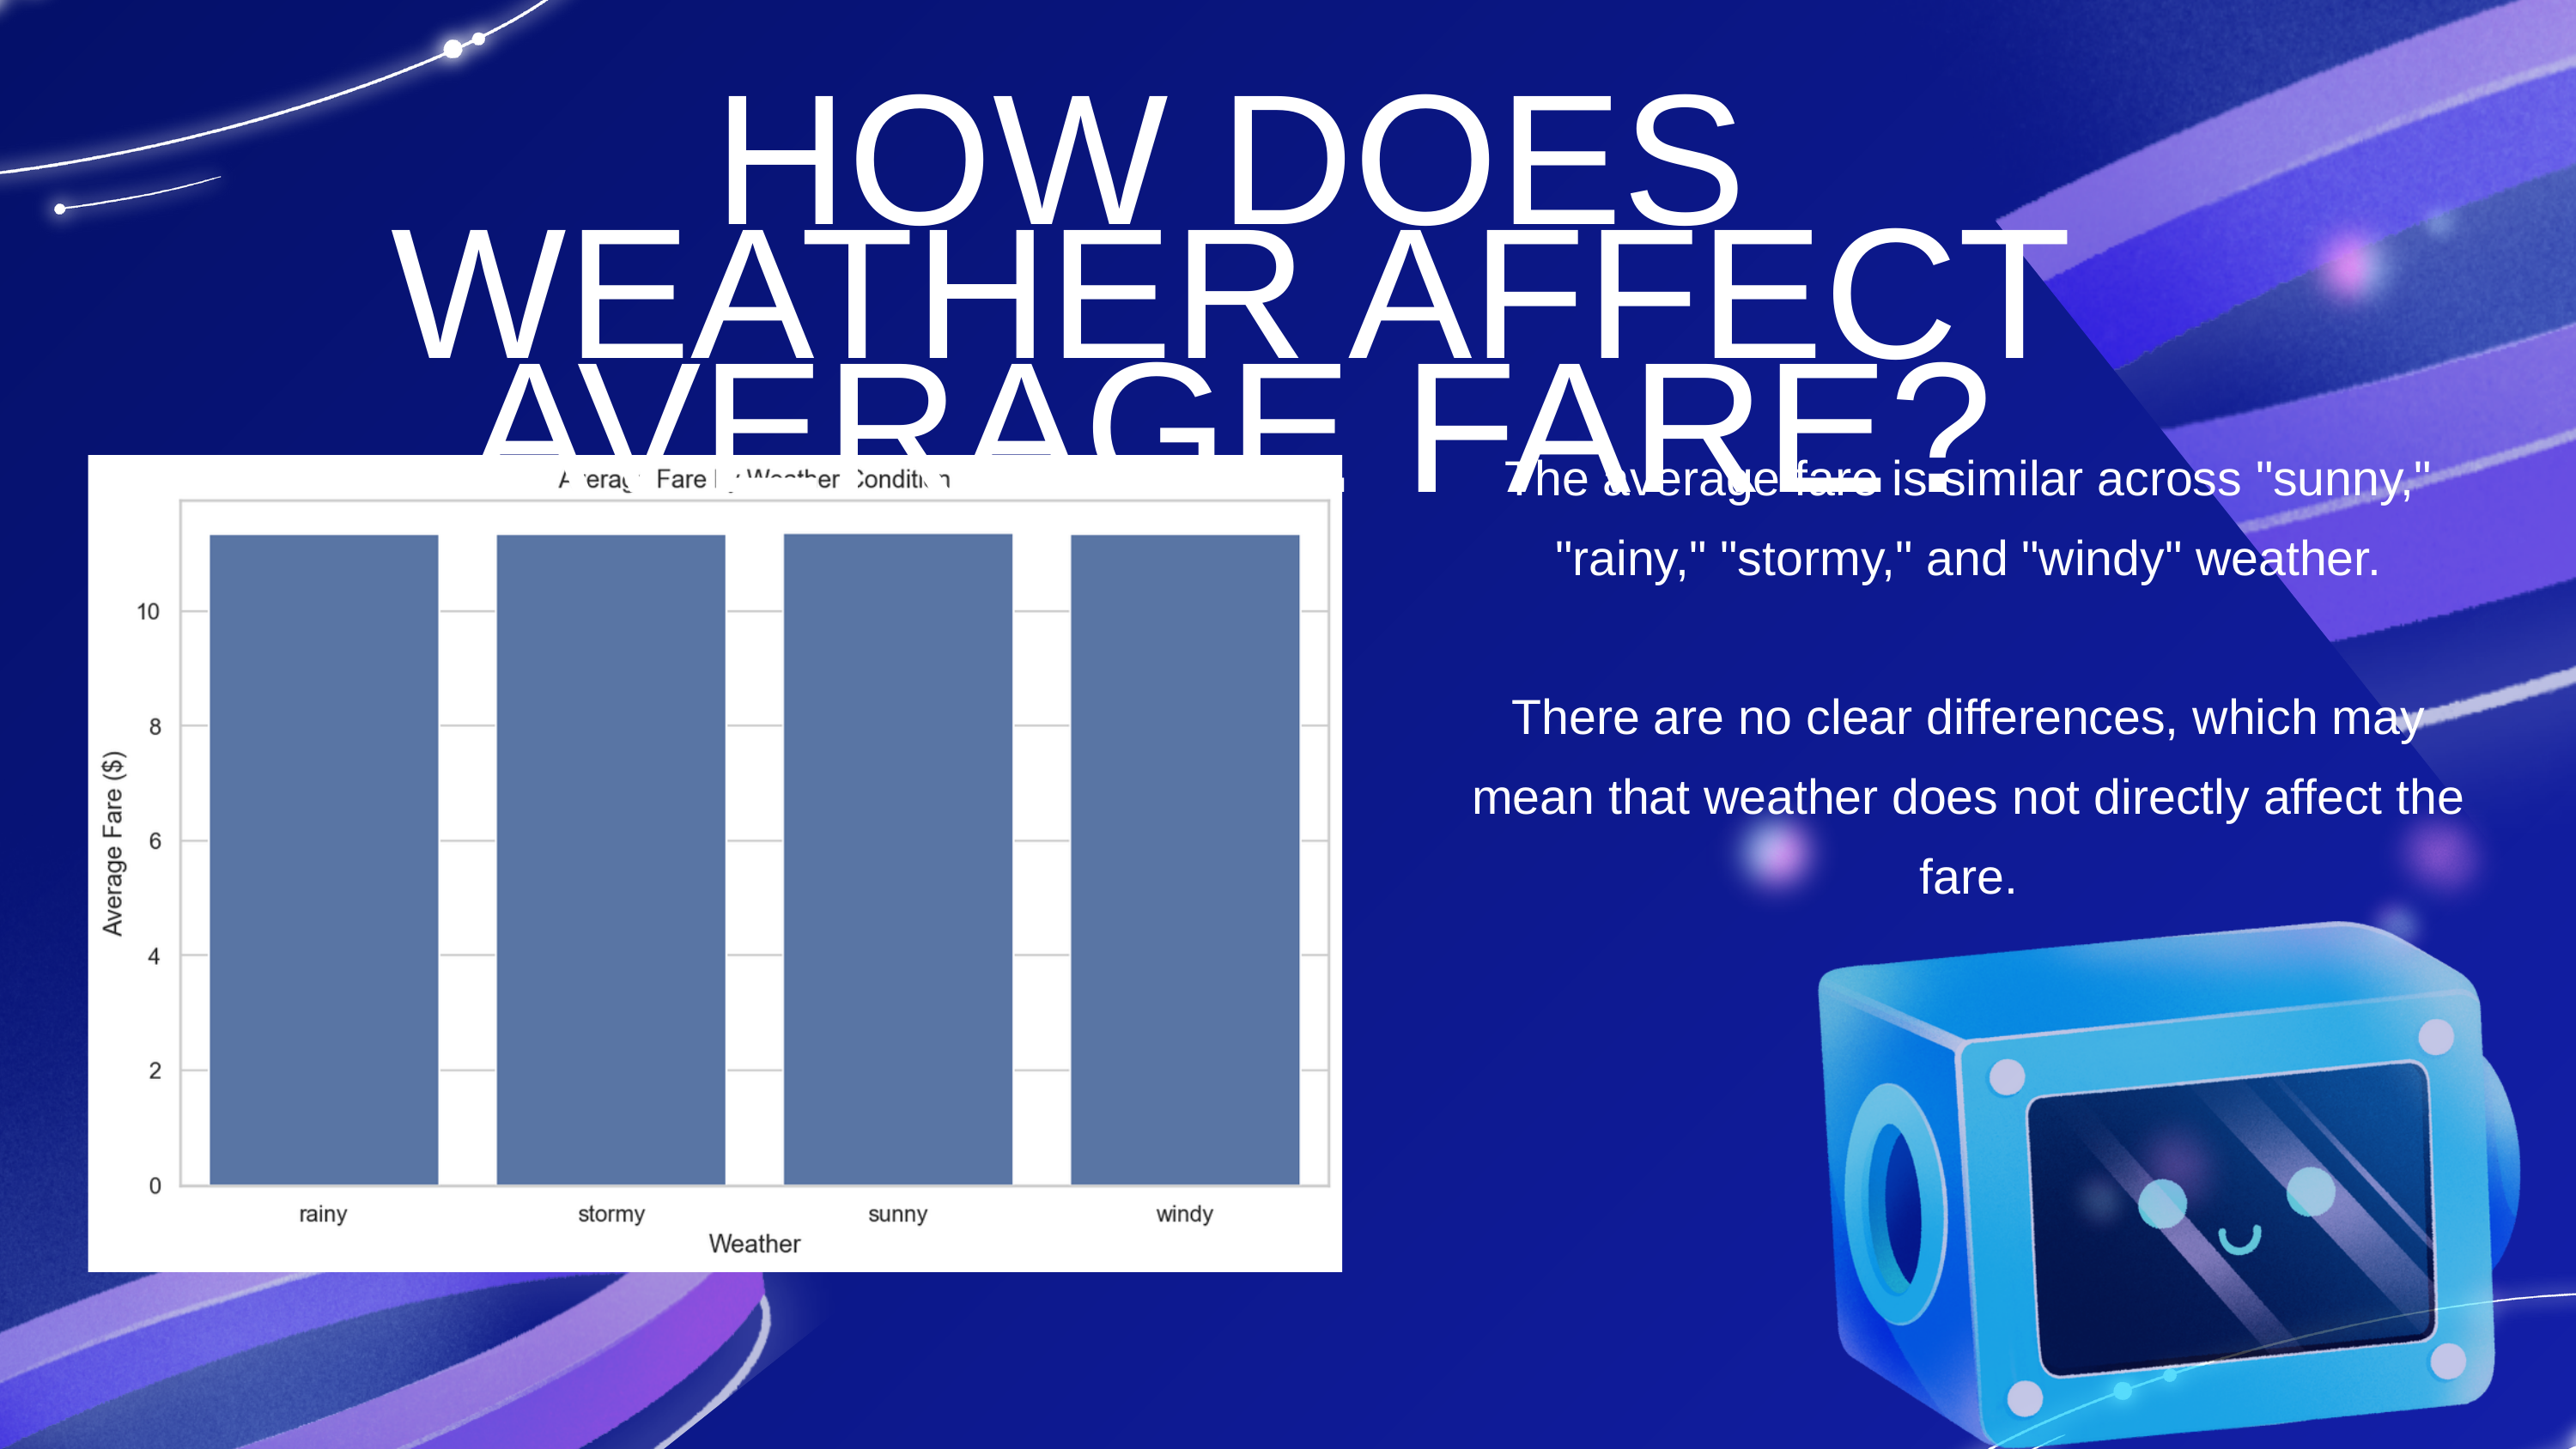

HOW DOES WEATHER AFFECT AVERAGE FARE?

The average fare is similar across "sunny," "rainy," "stormy," and "windy" weather.

There are no clear differences, which may mean that weather does not directly affect the fare.